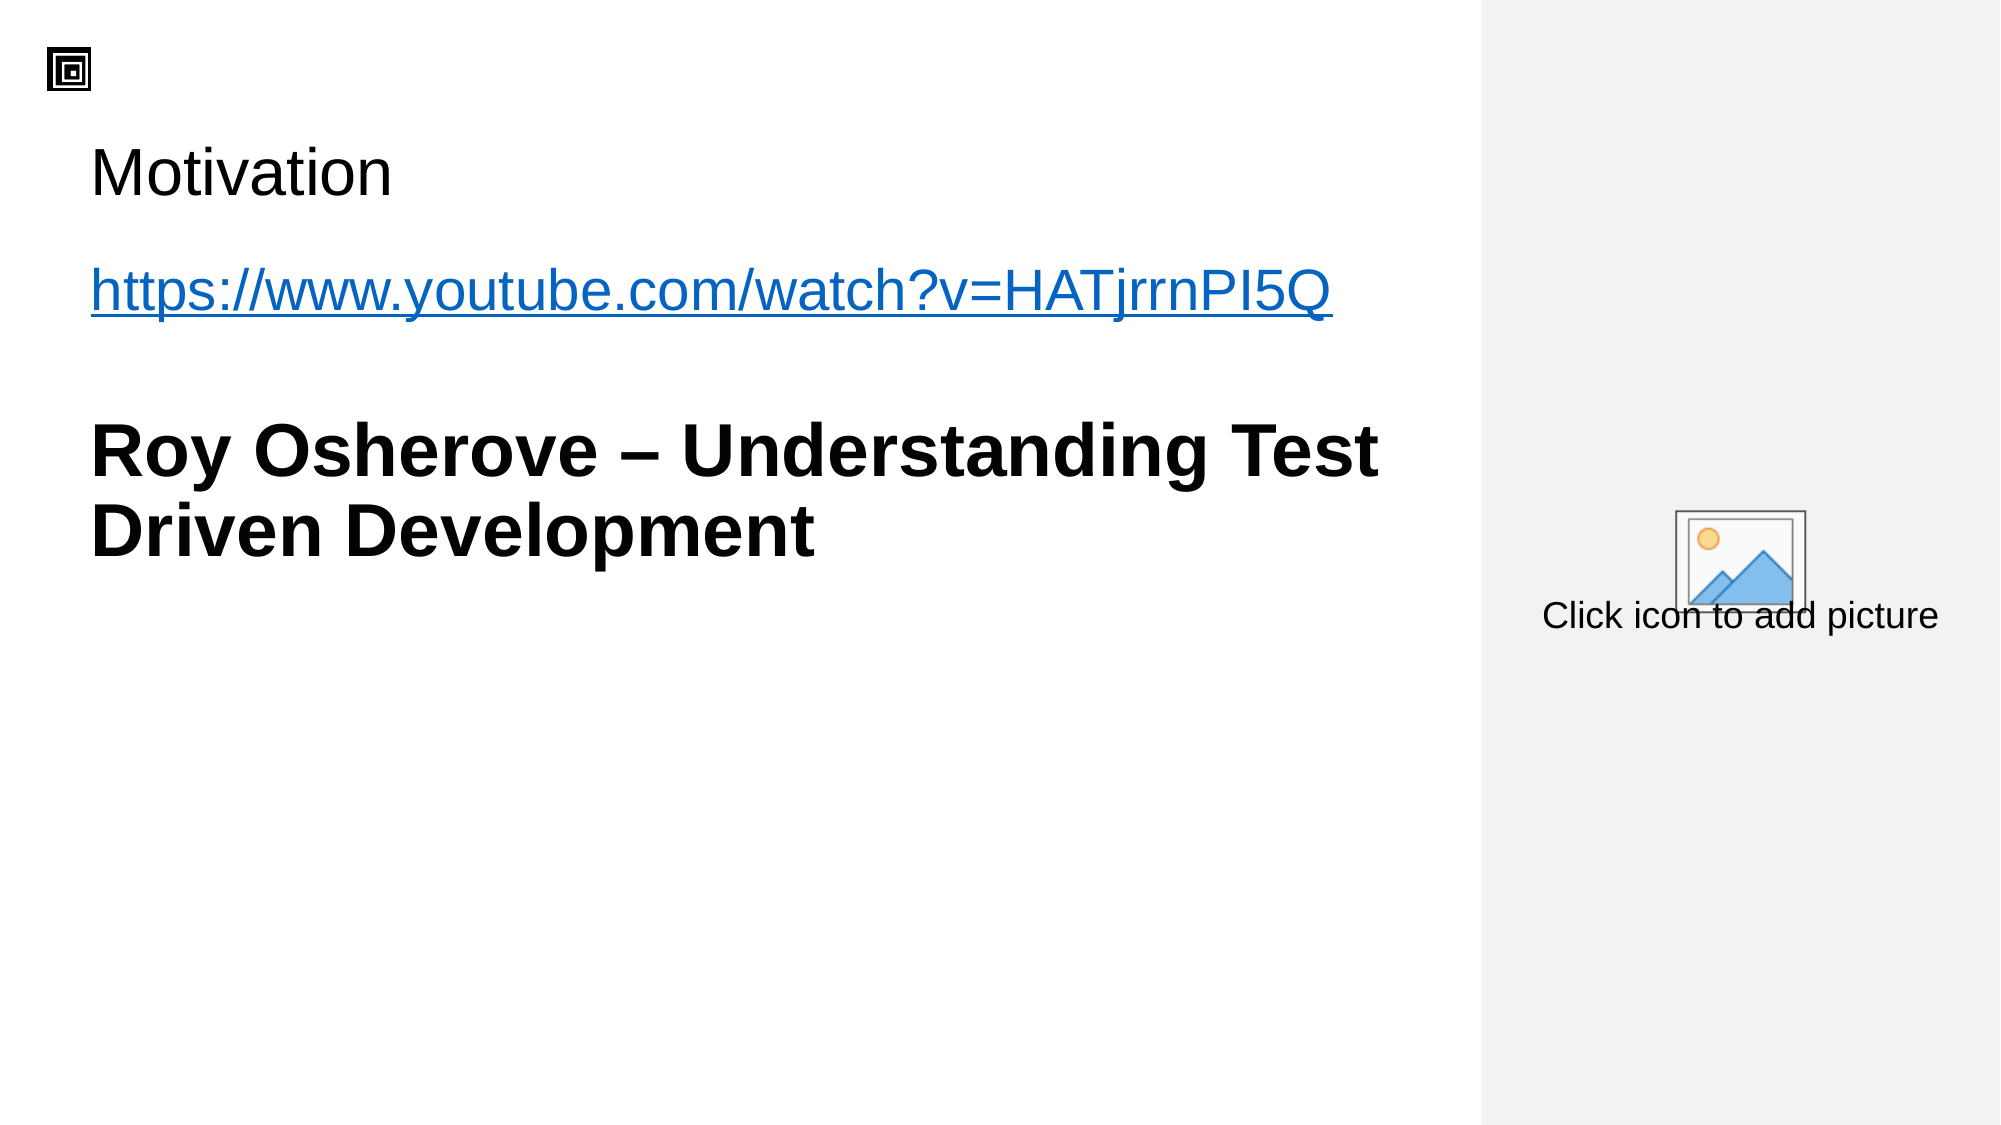

# Motivation

https://www.youtube.com/watch?v=HATjrrnPI5Q

Roy Osherove – Understanding Test Driven Development